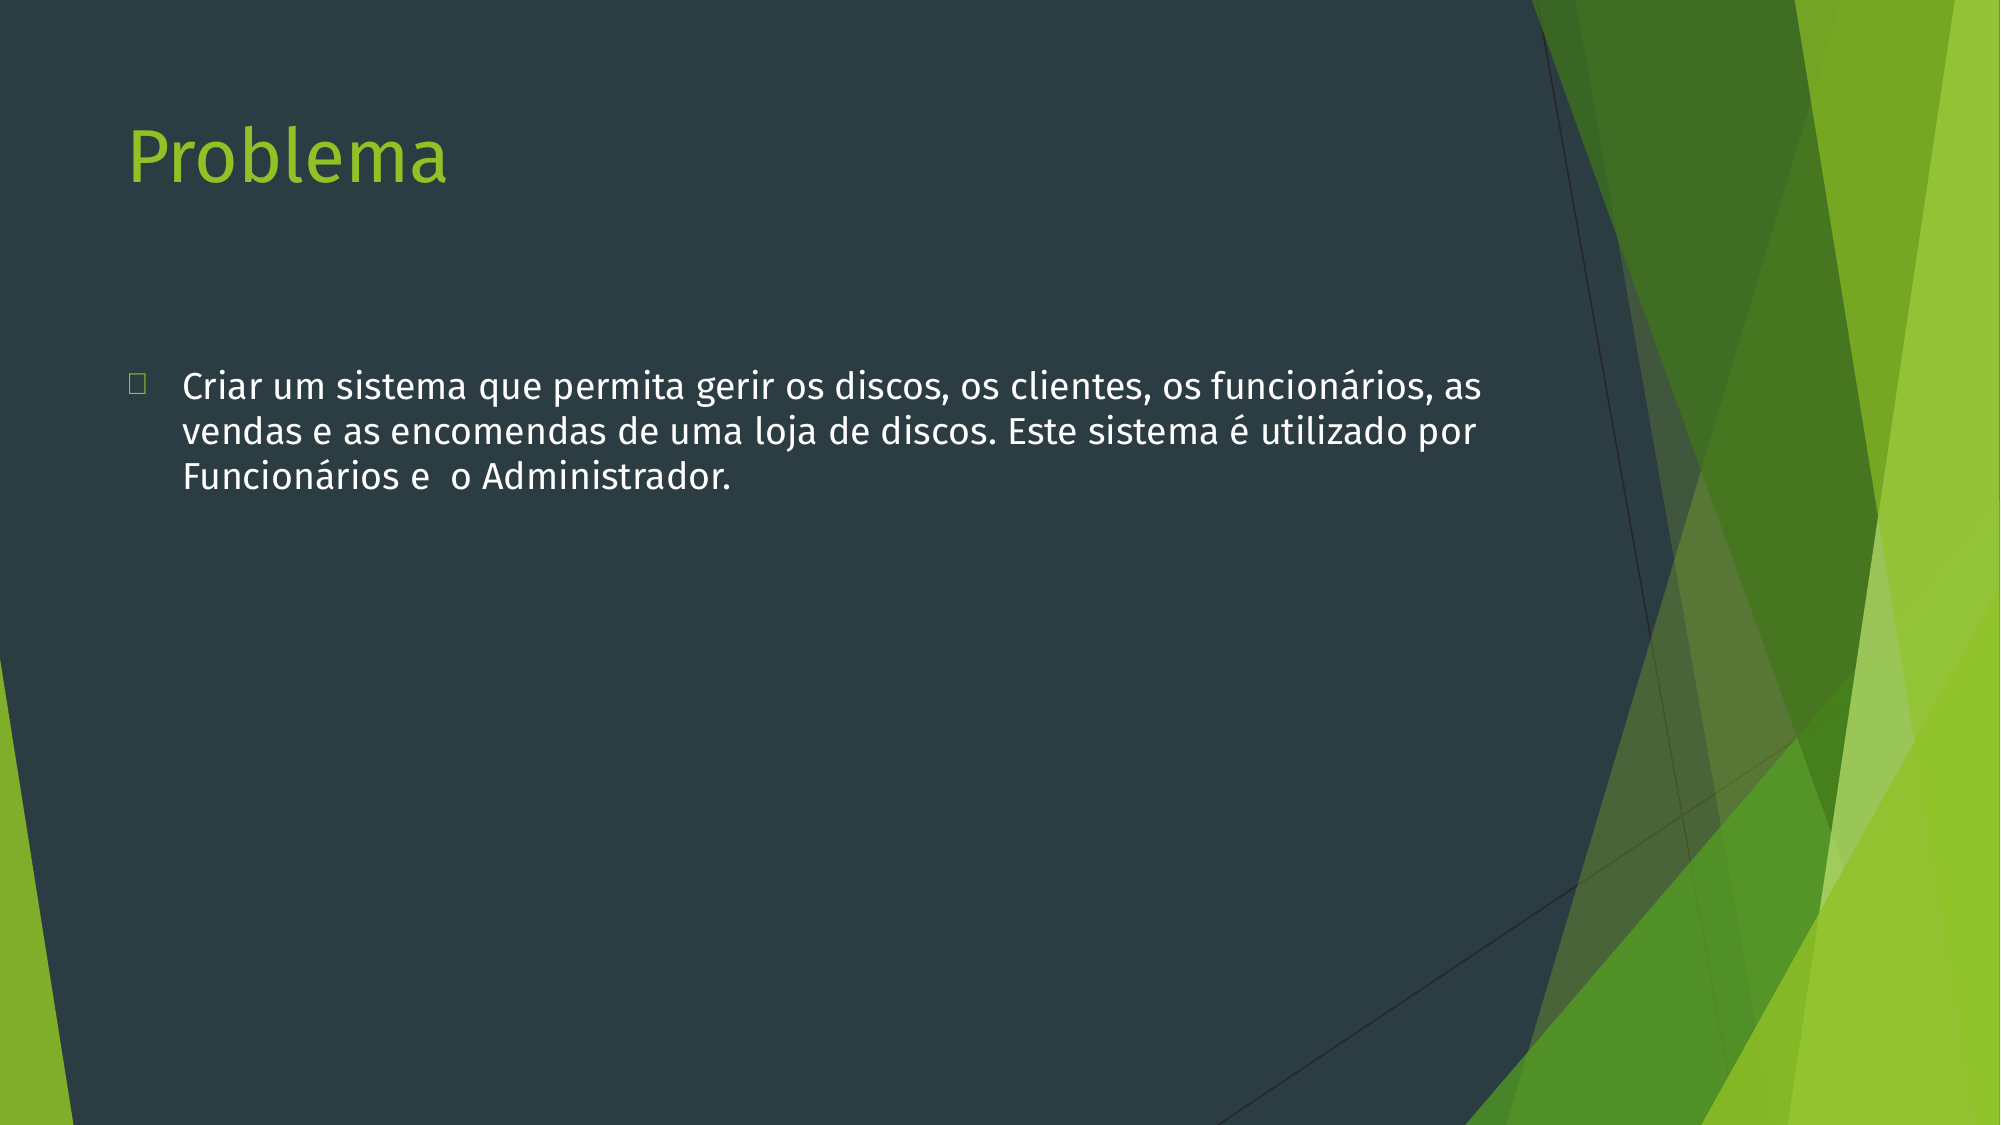

# Problema
Criar um sistema que permita gerir os discos, os clientes, os funcionários, as vendas e as encomendas de uma loja de discos. Este sistema é utilizado por Funcionários e  o Administrador.